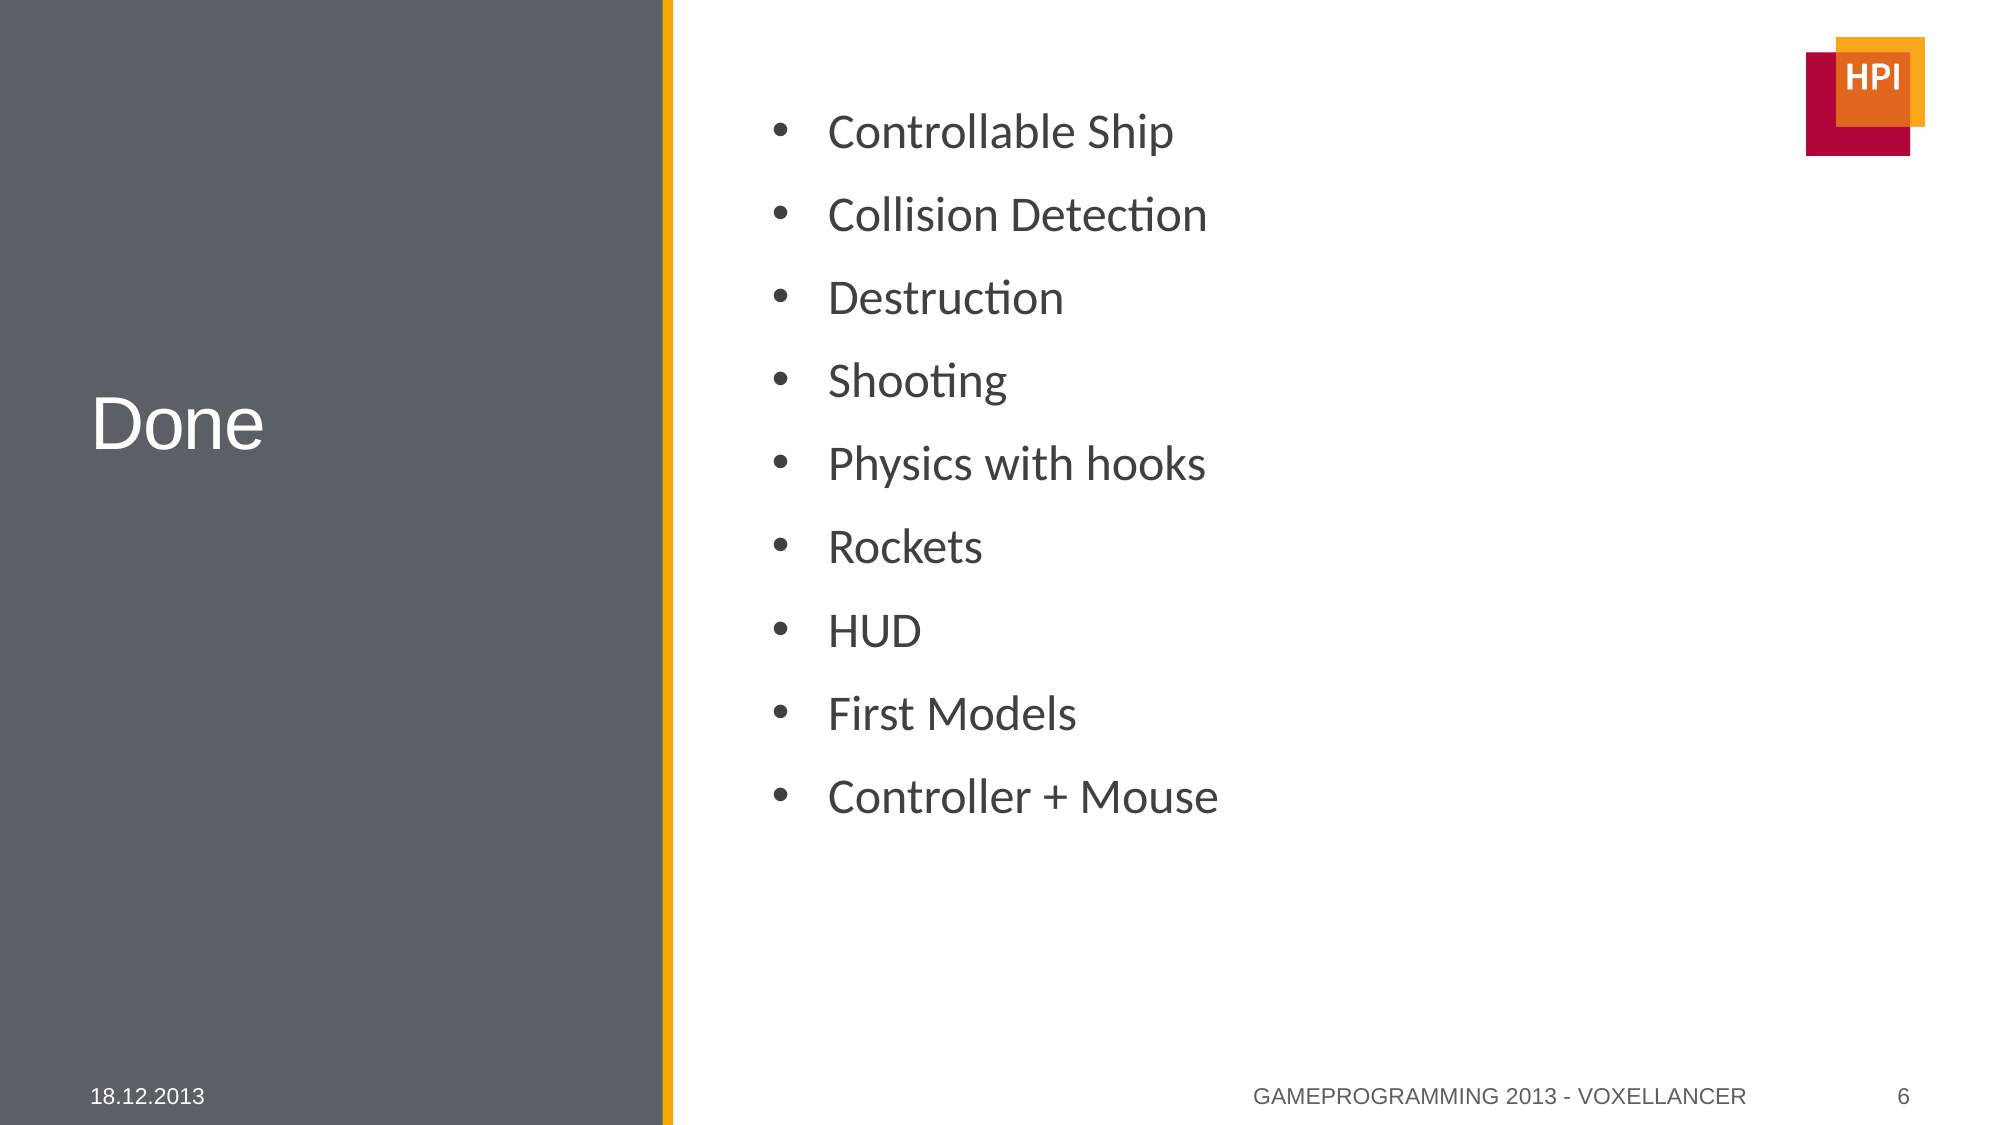

# Done
Controllable Ship
Collision Detection
Destruction
Shooting
Physics with hooks
Rockets
HUD
First Models
Controller + Mouse

18.12.2013
Gameprogramming 2013 - Voxellancer
6